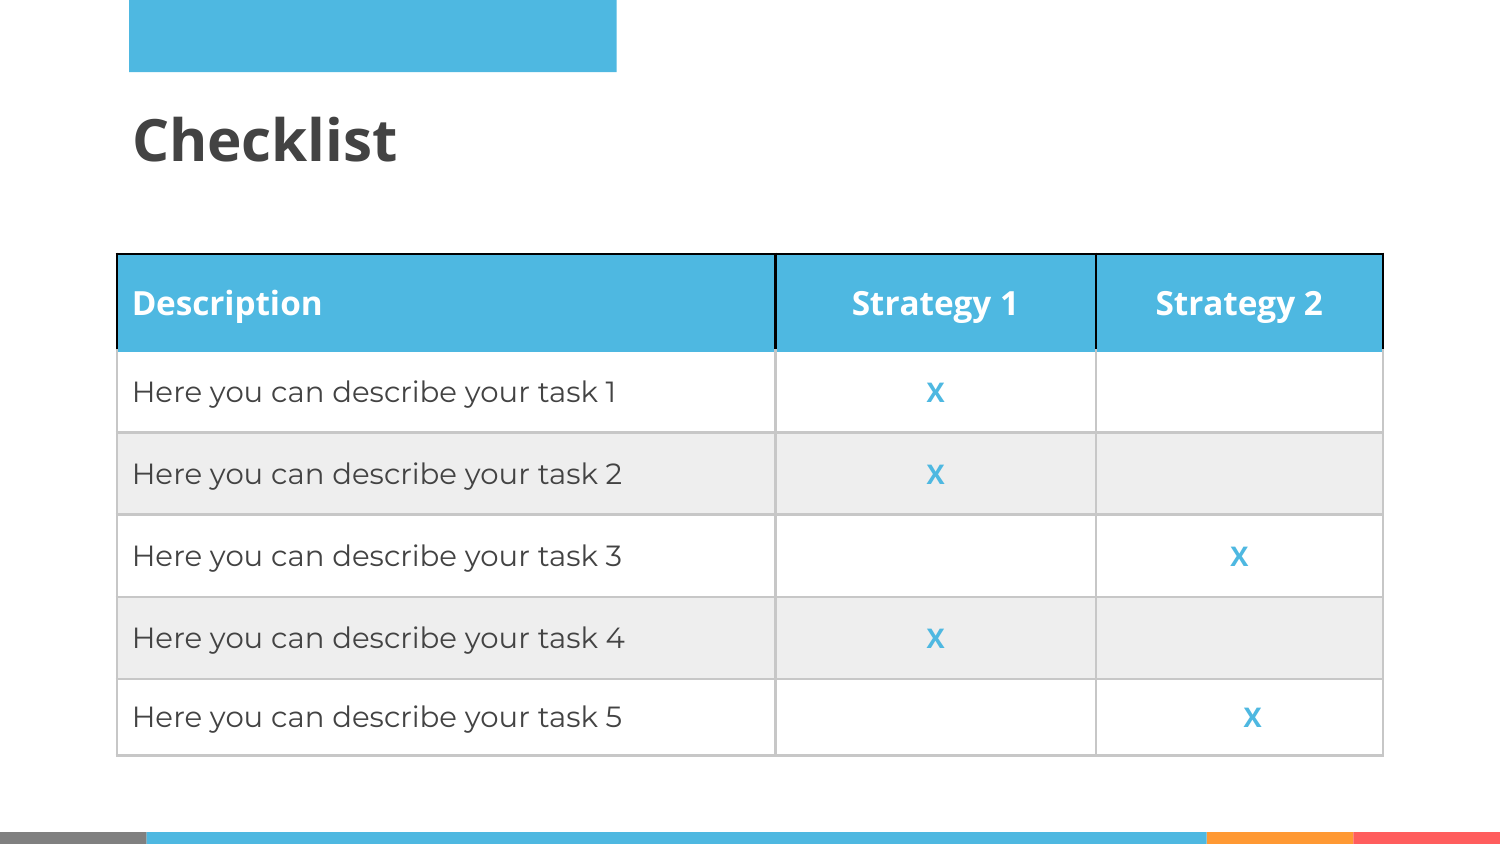

# Checklist
| Description | Strategy 1 | Strategy 2 |
| --- | --- | --- |
| Here you can describe your task 1 | X |  |
| Here you can describe your task 2 | X |  |
| Here you can describe your task 3 |  | X |
| Here you can describe your task 4 | X |  |
| Here you can describe your task 5 | --- | ---X |